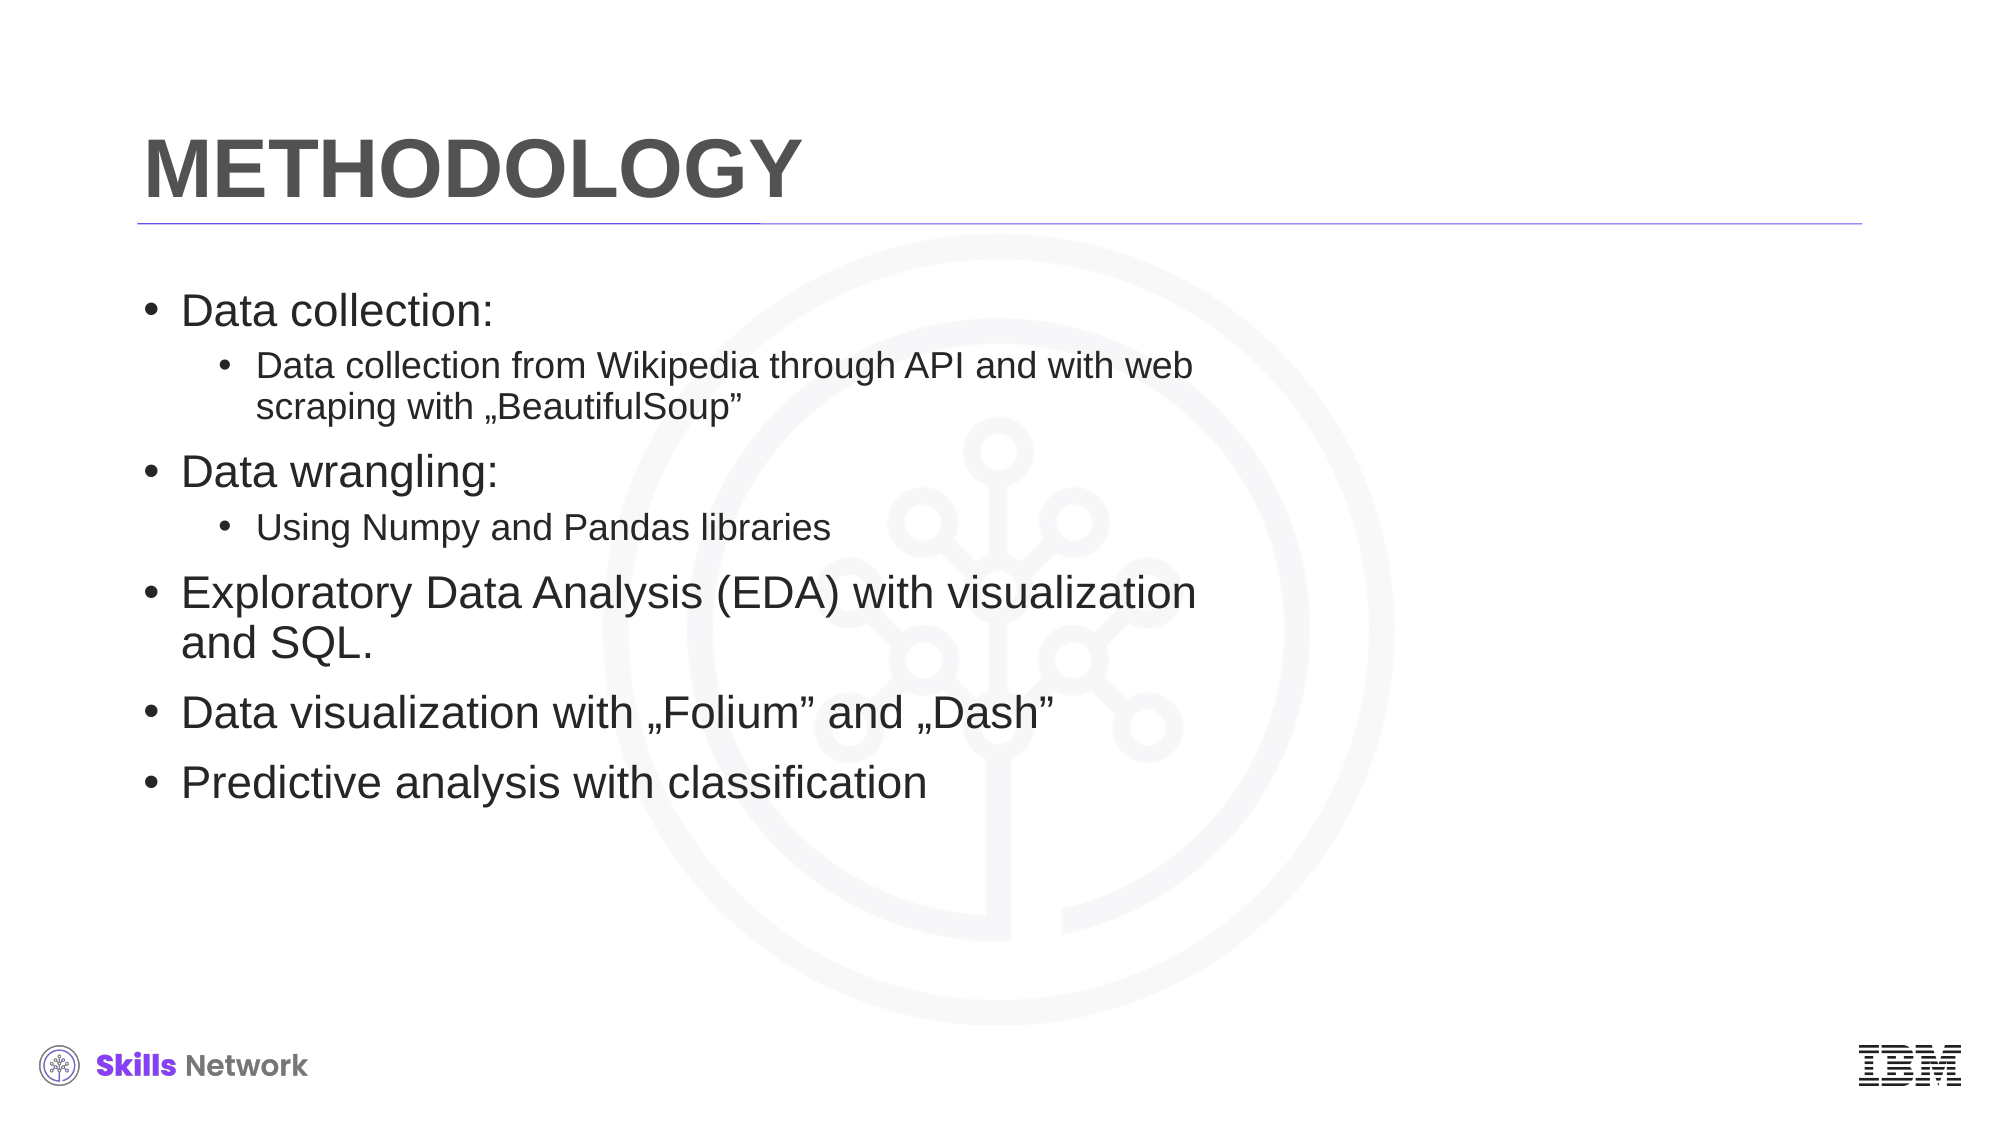

# METHODOLOGY
Data collection:
Data collection from Wikipedia through API and with web scraping with „BeautifulSoup”
Data wrangling:
Using Numpy and Pandas libraries
Exploratory Data Analysis (EDA) with visualization and SQL.
Data visualization with „Folium” and „Dash”
Predictive analysis with classification